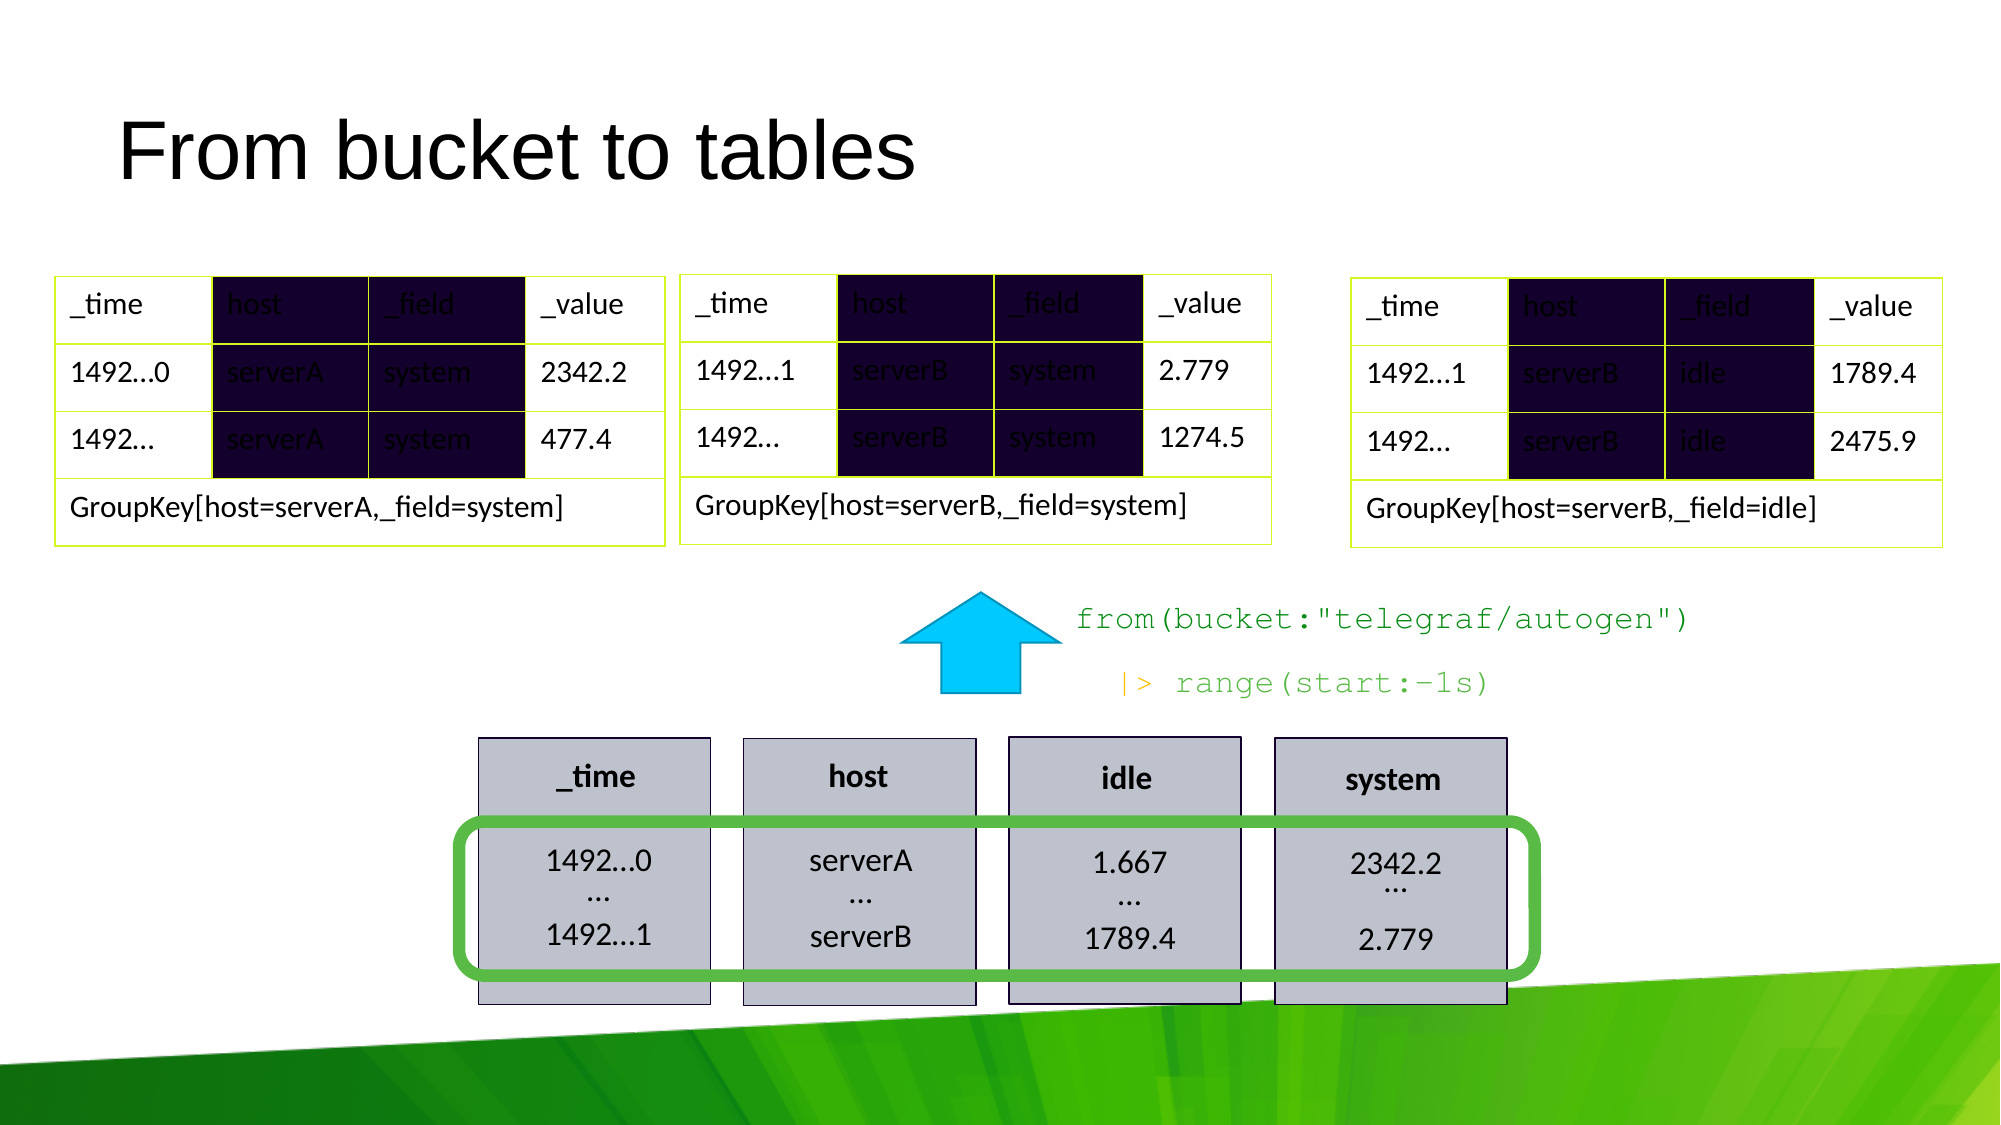

# From bucket to tables

| \_time | host | \_field | \_value |
| --- | --- | --- | --- |
| 1492…1 | serverB | system | 2.779 |
| 1492… | serverB | system | 1274.5 |
| GroupKey[host=serverB,\_field=system] |  |  |  |
| \_time | host | \_field | \_value |
| --- | --- | --- | --- |
| 1492…0 | serverA | system | 2342.2 |
| 1492… | serverA | system | 477.4 |
| GroupKey[host=serverA,\_field=system] |  |  |  |
| \_time | host | \_field | \_value |
| --- | --- | --- | --- |
| 1492…1 | serverB | idle | 1789.4 |
| 1492… | serverB | idle | 2475.9 |
| GroupKey[host=serverB,\_field=idle] |  |  |  |
[…]
from(bucket:"telegraf/autogen")
  |> range(start:-1s)

_time
host
idle
system

1492…0
serverA
1.667
2342.2

…
…
…
…
1492…1
serverB
1789.4
2.779